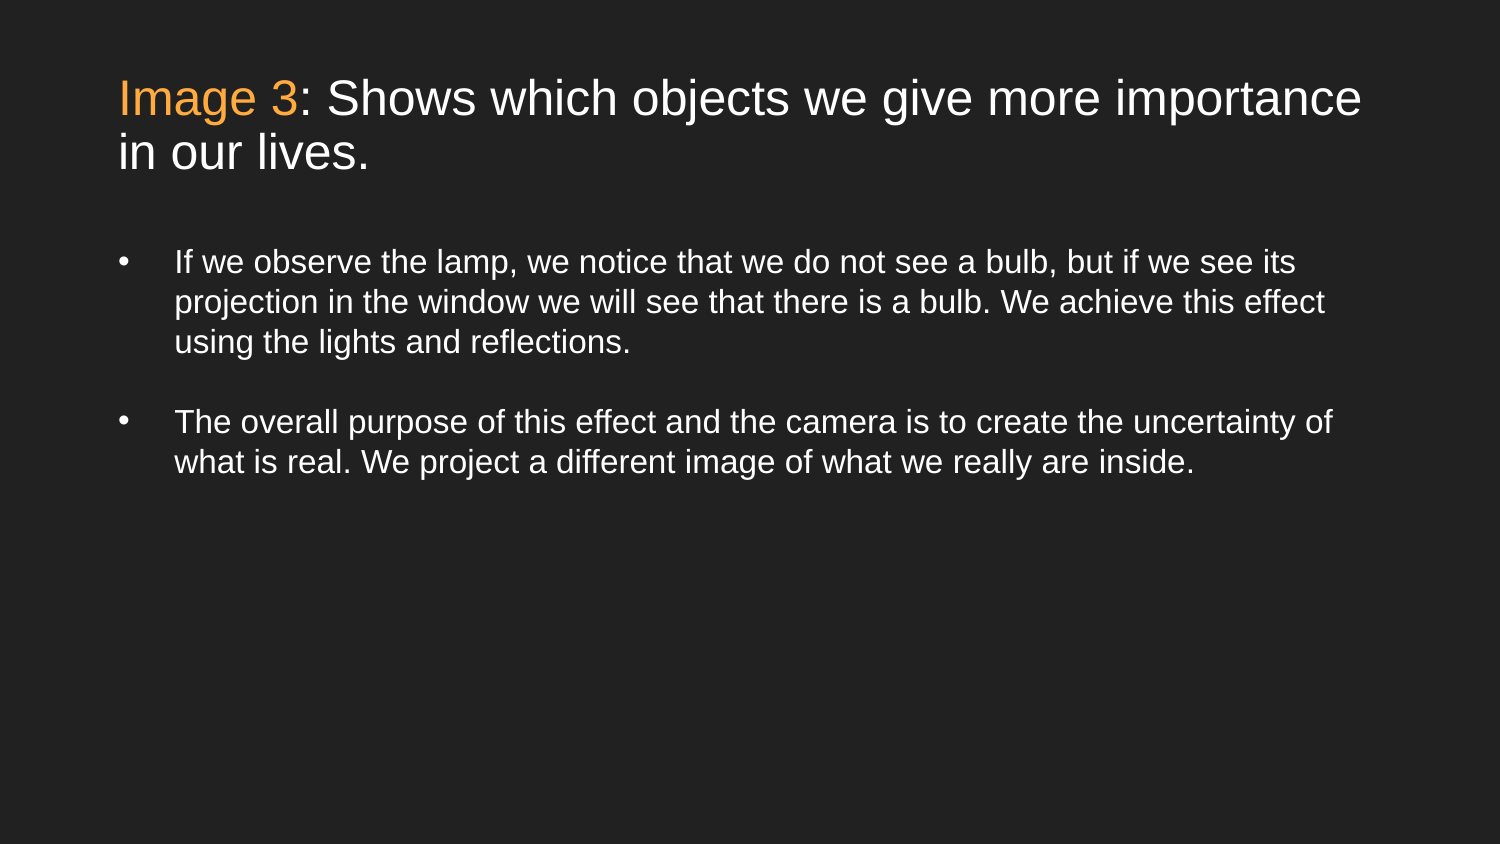

# Image 3: Shows which objects we give more importance in our lives.
If we observe the lamp, we notice that we do not see a bulb, but if we see its projection in the window we will see that there is a bulb. We achieve this effect using the lights and reflections.

The overall purpose of this effect and the camera is to create the uncertainty of what is real. We project a different image of what we really are inside.